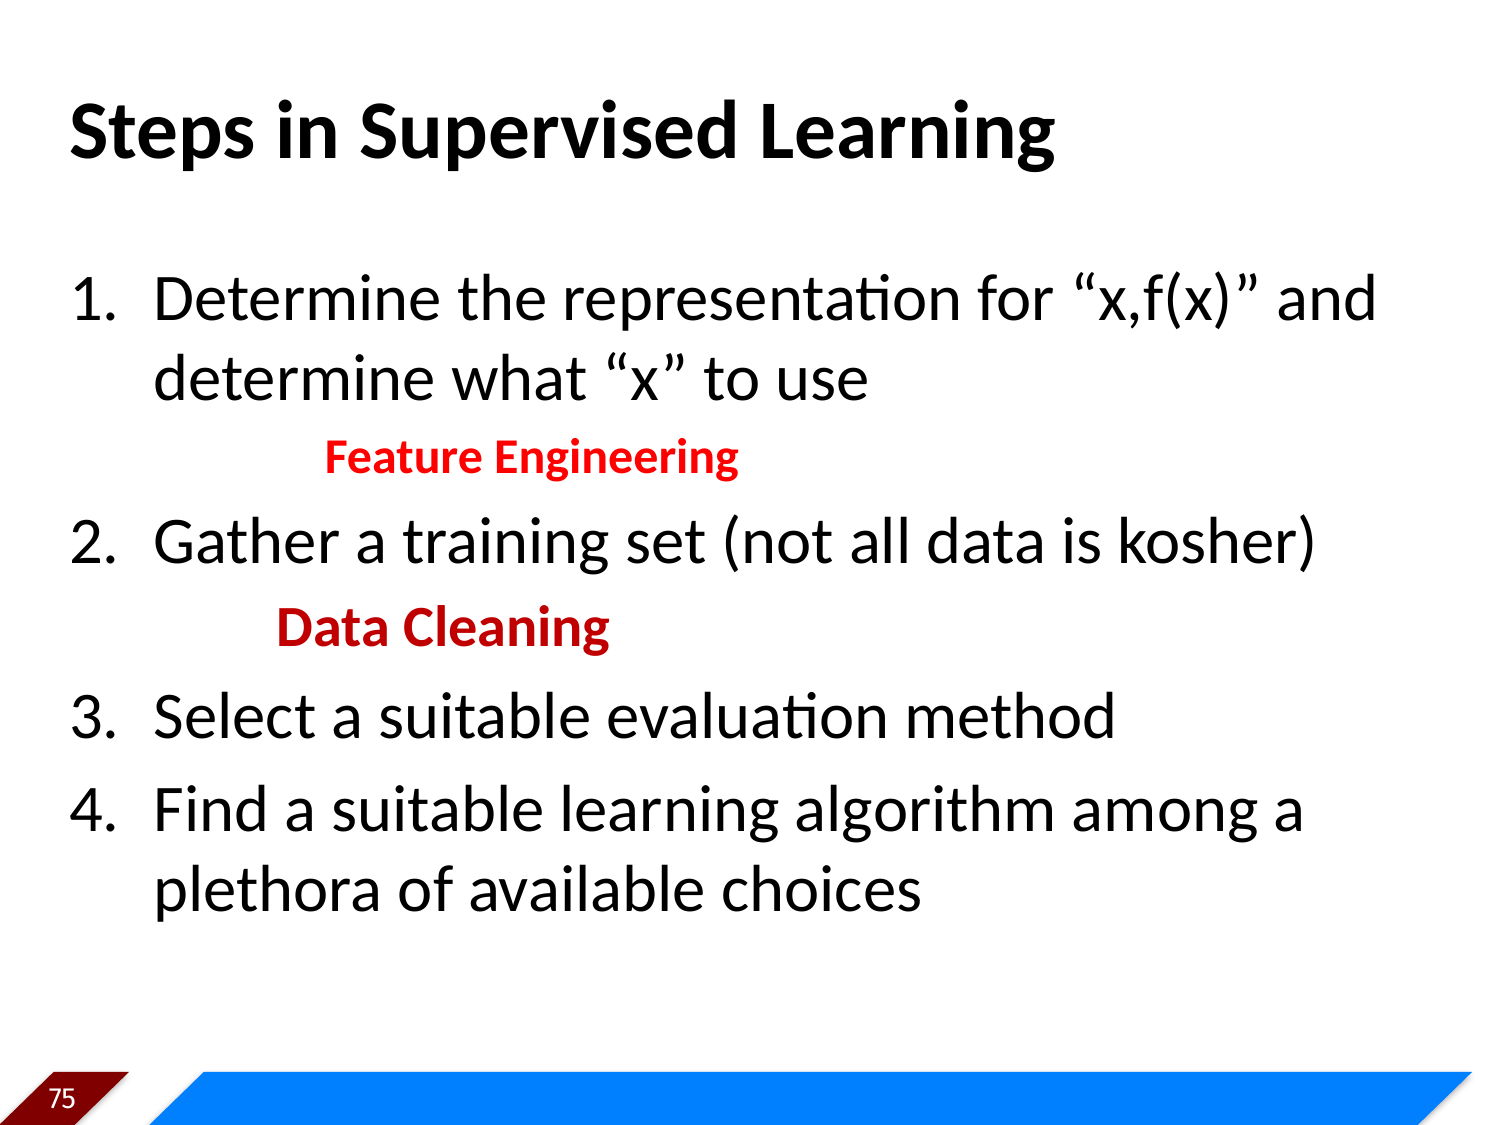

# Steps in Supervised Learning
Determine the representation for “x,f(x)” and determine what “x” to use
	Feature Engineering
Gather a training set (not all data is kosher)
	Data Cleaning
Select a suitable evaluation method
Find a suitable learning algorithm among a plethora of available choices